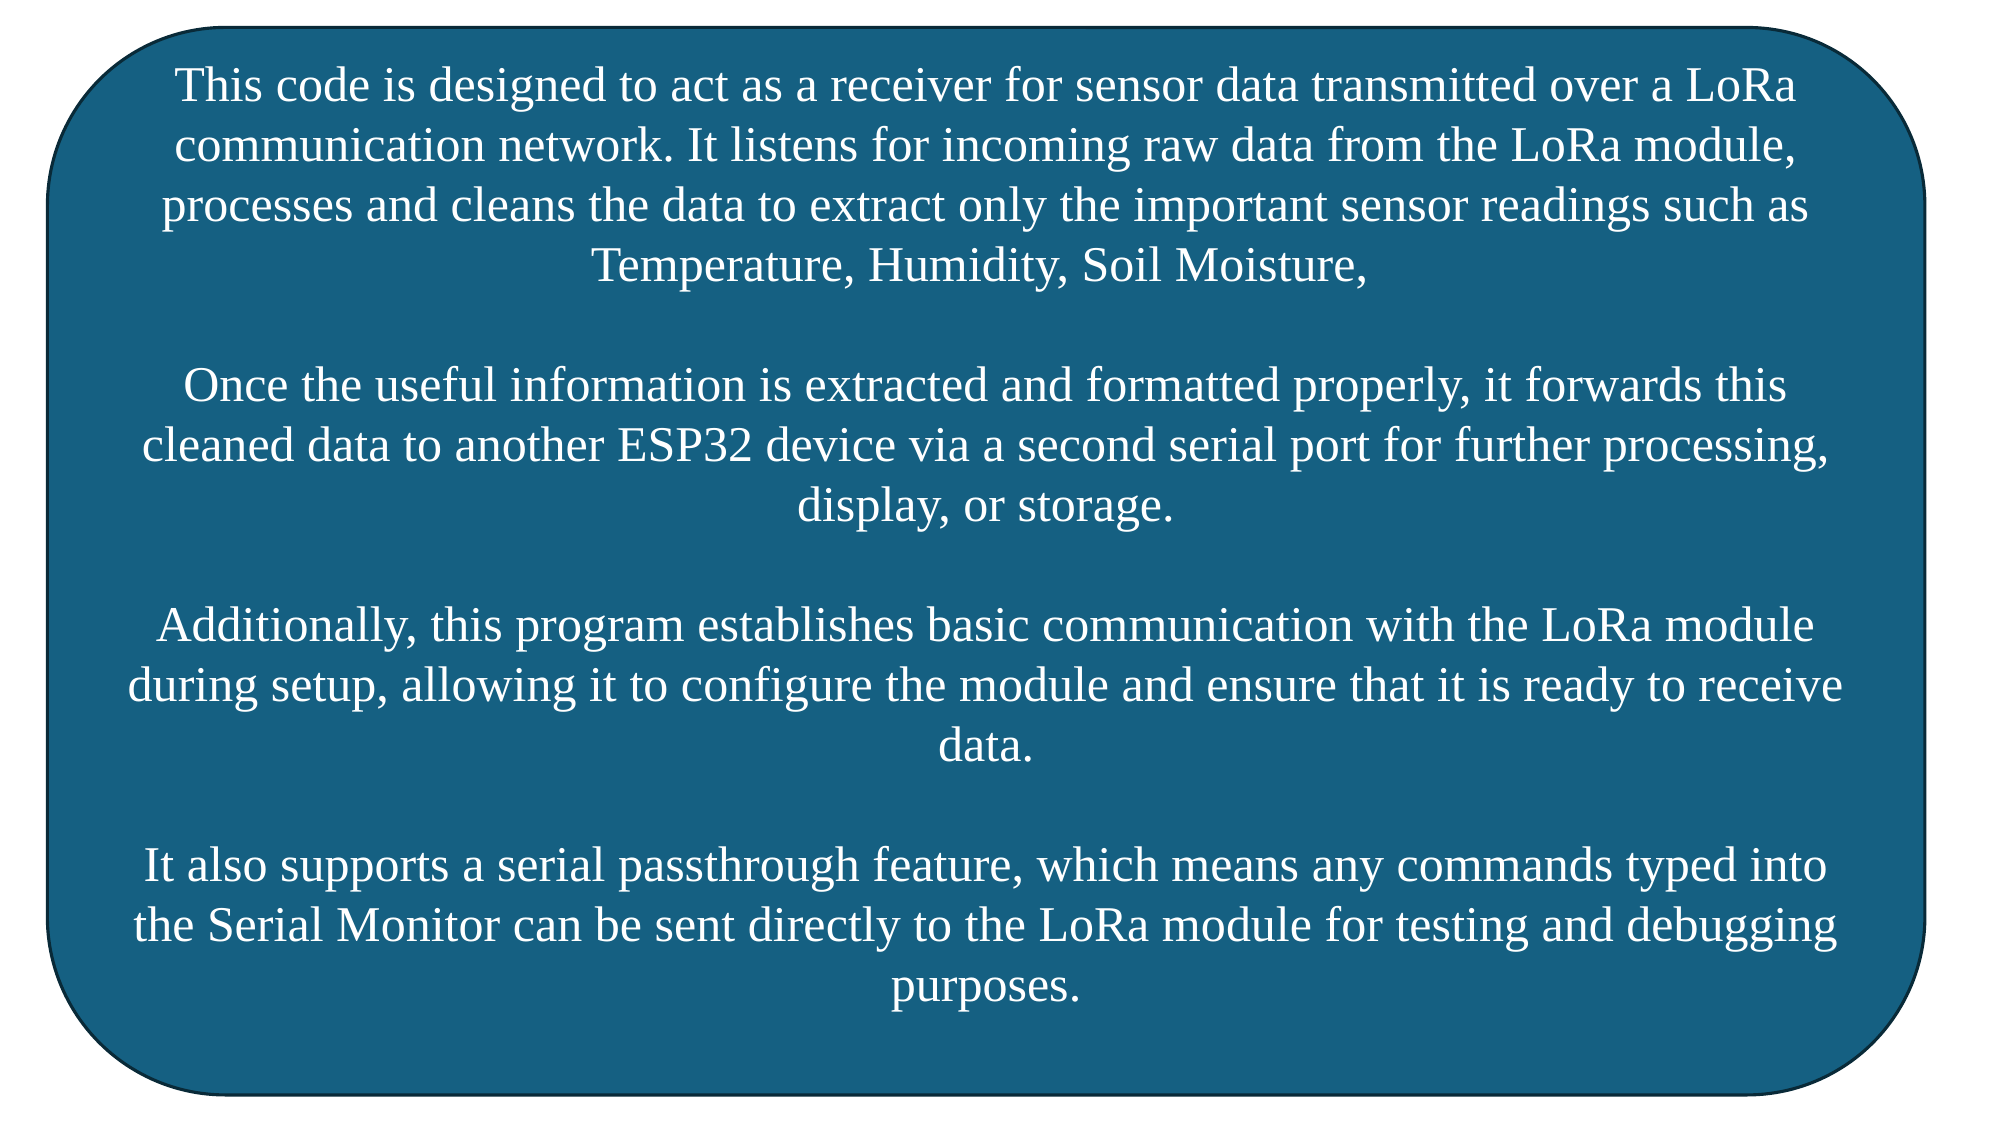

This code is designed to act as a receiver for sensor data transmitted over a LoRa communication network. It listens for incoming raw data from the LoRa module, processes and cleans the data to extract only the important sensor readings such as Temperature, Humidity, Soil Moisture,

Once the useful information is extracted and formatted properly, it forwards this cleaned data to another ESP32 device via a second serial port for further processing, display, or storage.

Additionally, this program establishes basic communication with the LoRa module during setup, allowing it to configure the module and ensure that it is ready to receive data.
It also supports a serial passthrough feature, which means any commands typed into the Serial Monitor can be sent directly to the LoRa module for testing and debugging purposes.